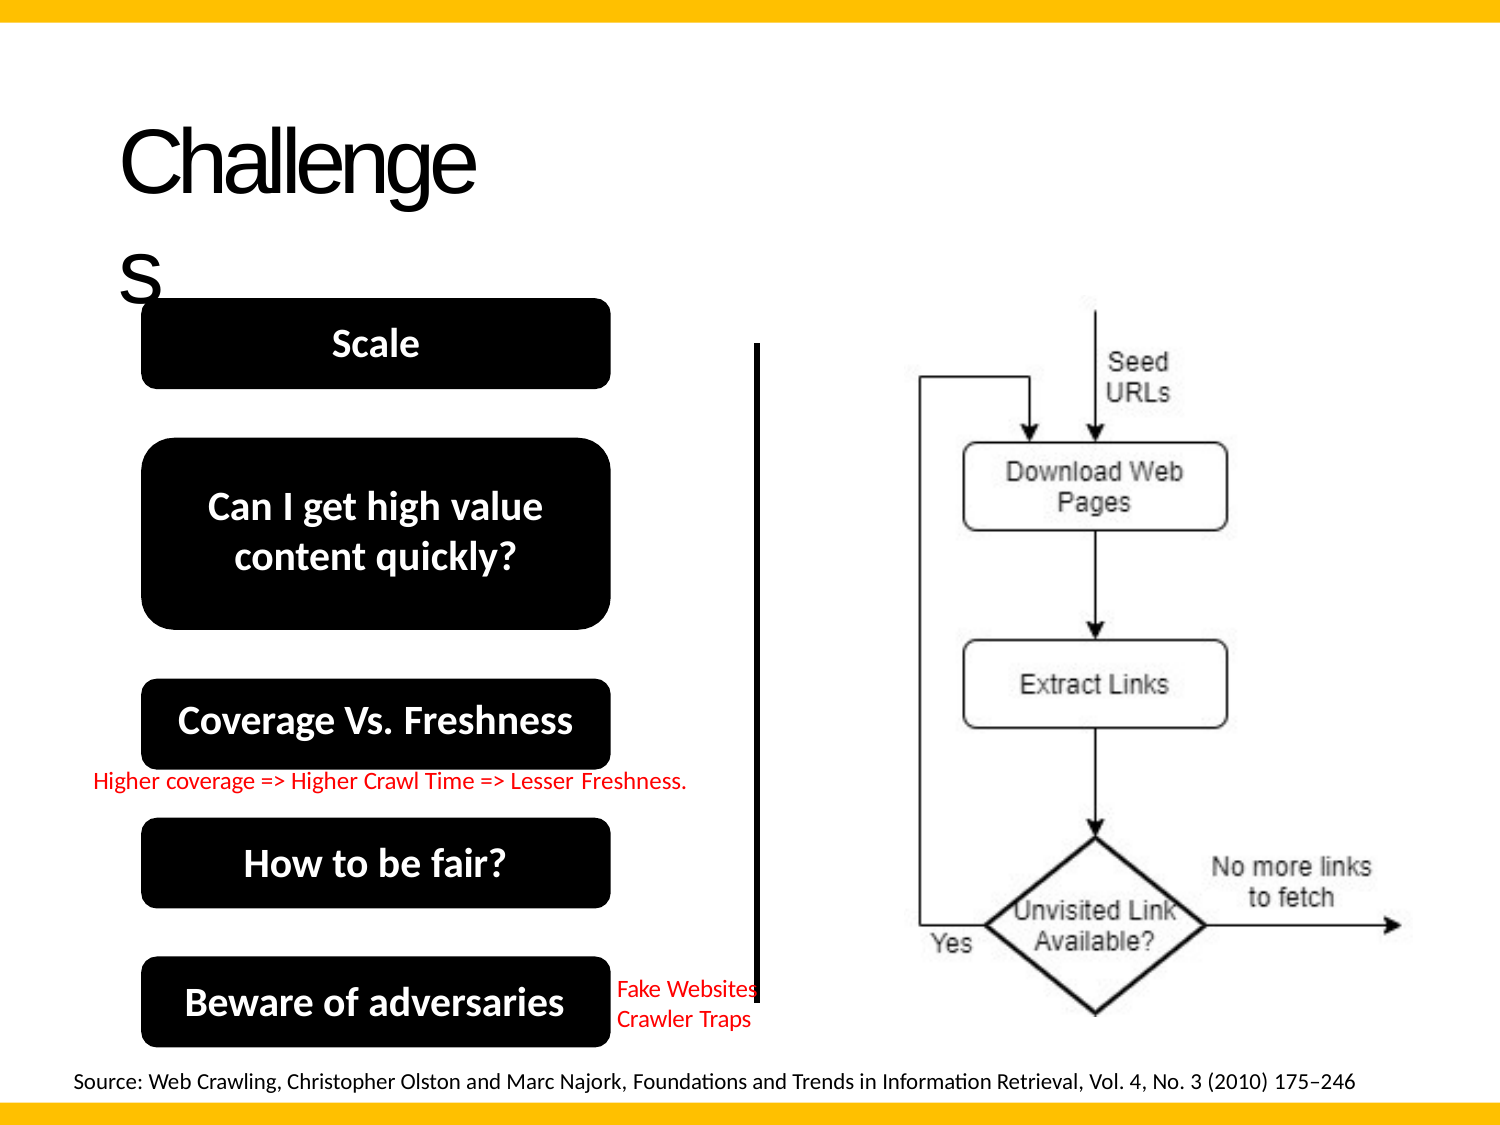

# Challenges

Scale

Can I get high value
content quickly?

Coverage Vs. Freshness

Higher coverage => Higher Crawl Time => Lesser Freshness.

How to be fair?

Fake Websites
Beware of adversaries
Crawler Traps
Source: Web Crawling, Christopher Olston and Marc Najork, Foundations and Trends in Information Retrieval, Vol. 4, No. 3 (2010) 175–246